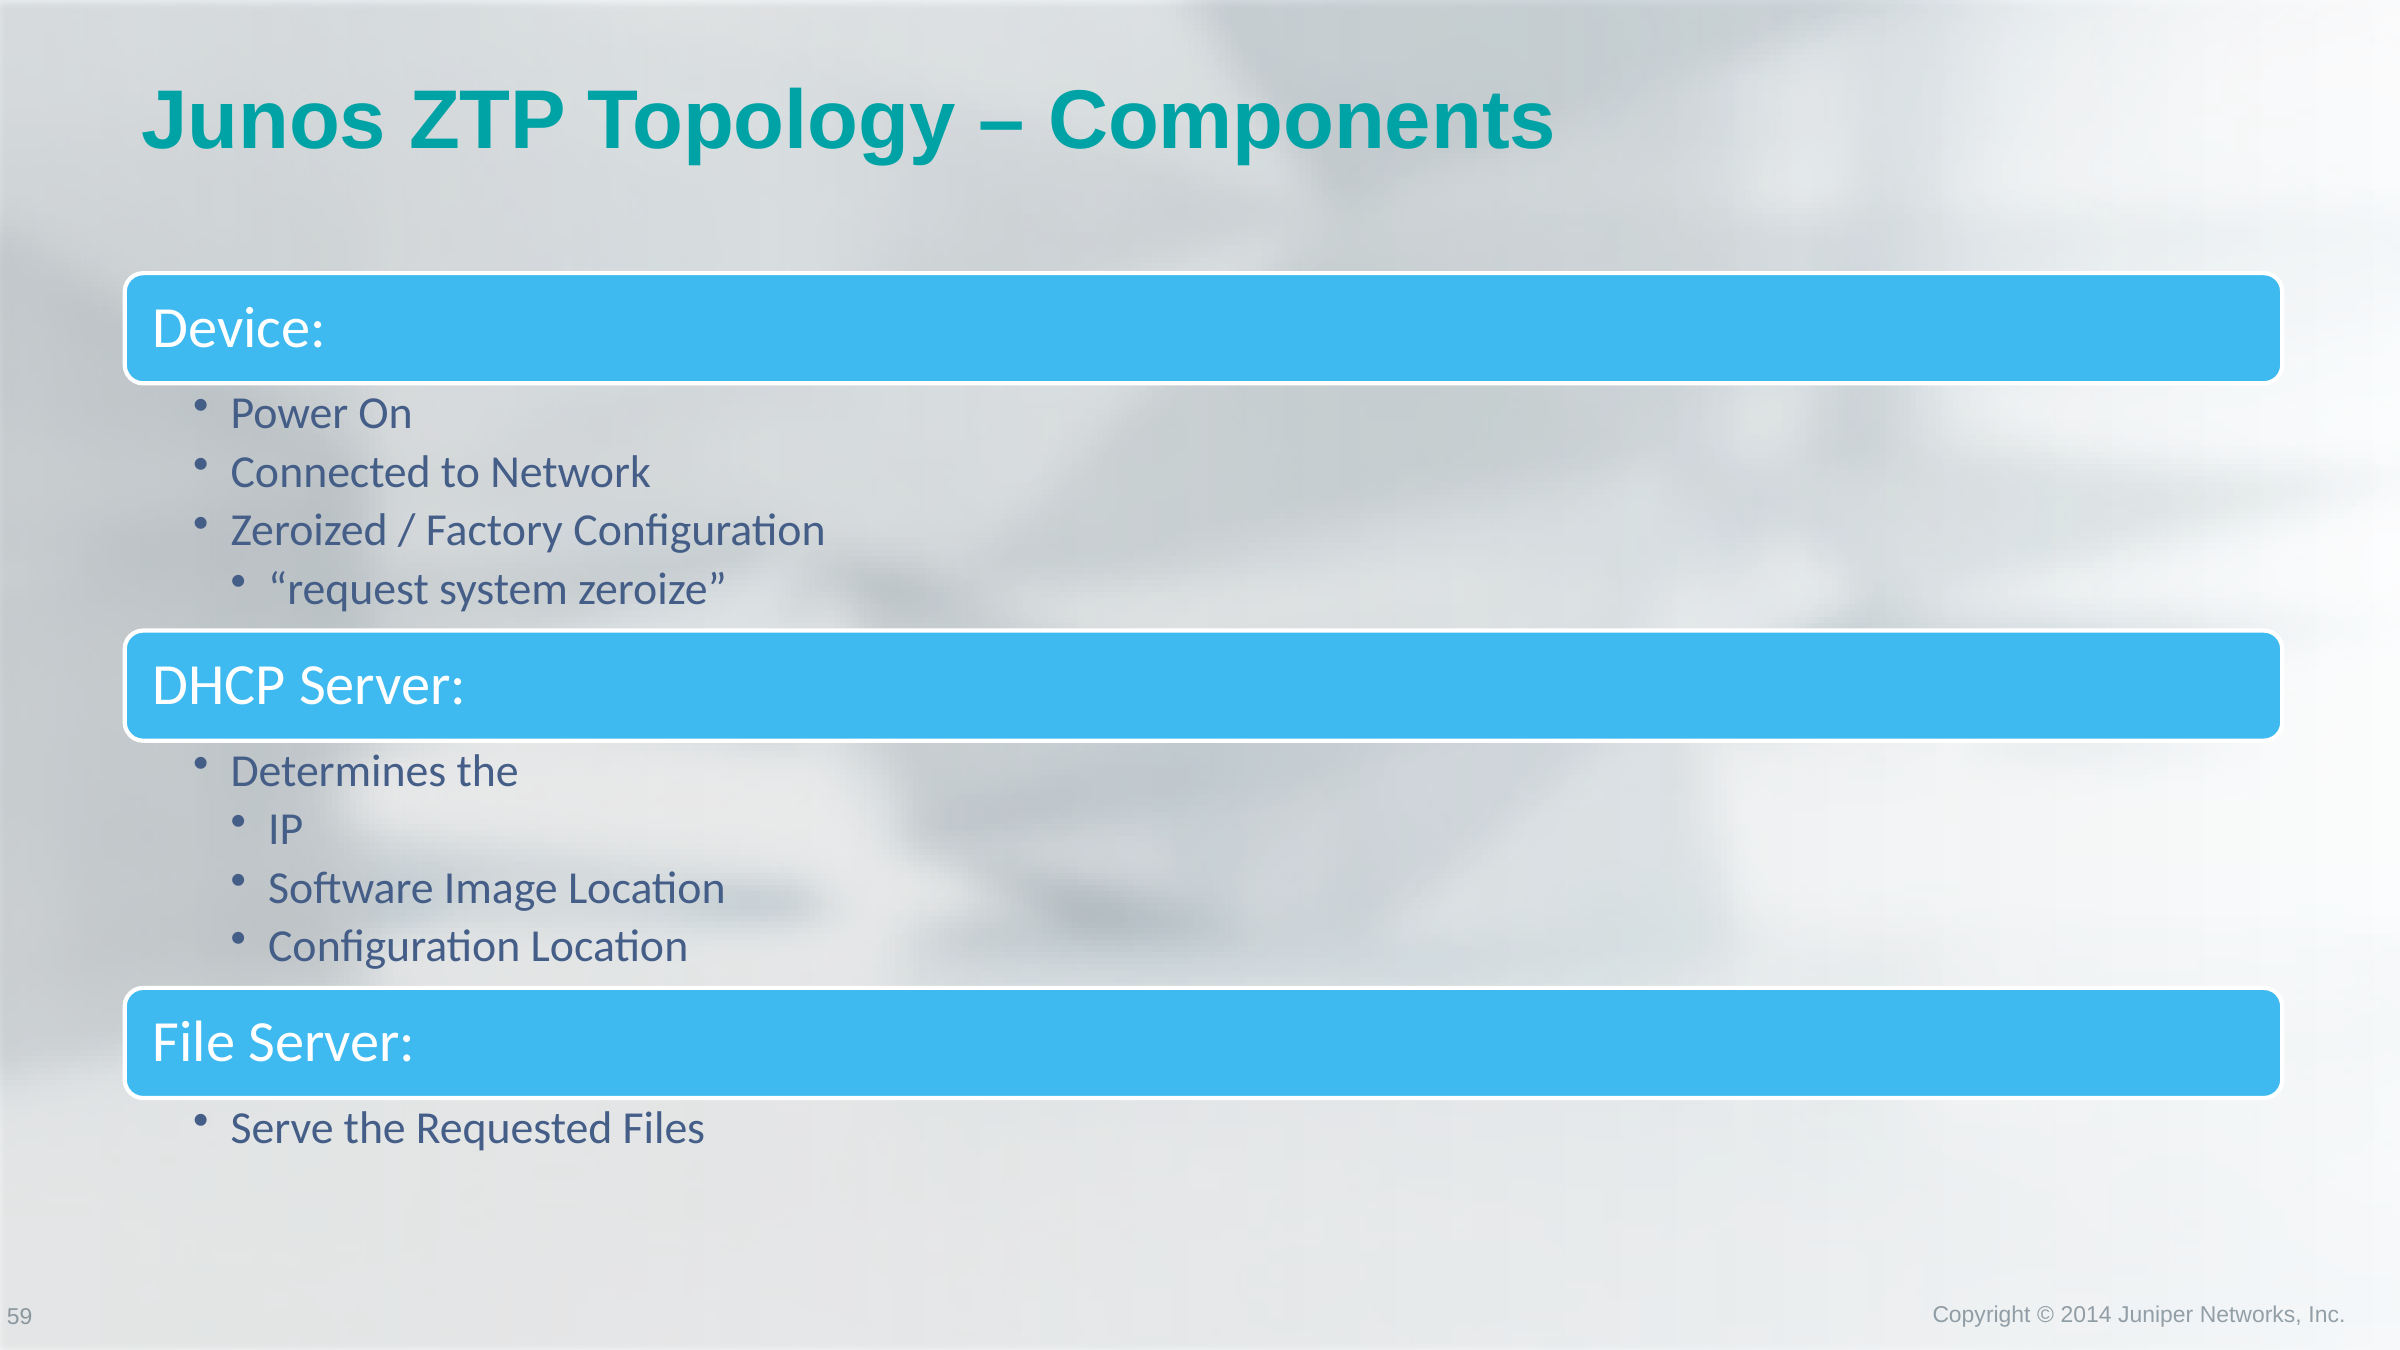

# Junos ZTP Topology – Components
Device:
Power On
Connected to Network
Zeroized / Factory Configuration
“request system zeroize”
DHCP Server:
Determines the
IP
Software Image Location
Configuration Location
File Server:
Serve the Requested Files